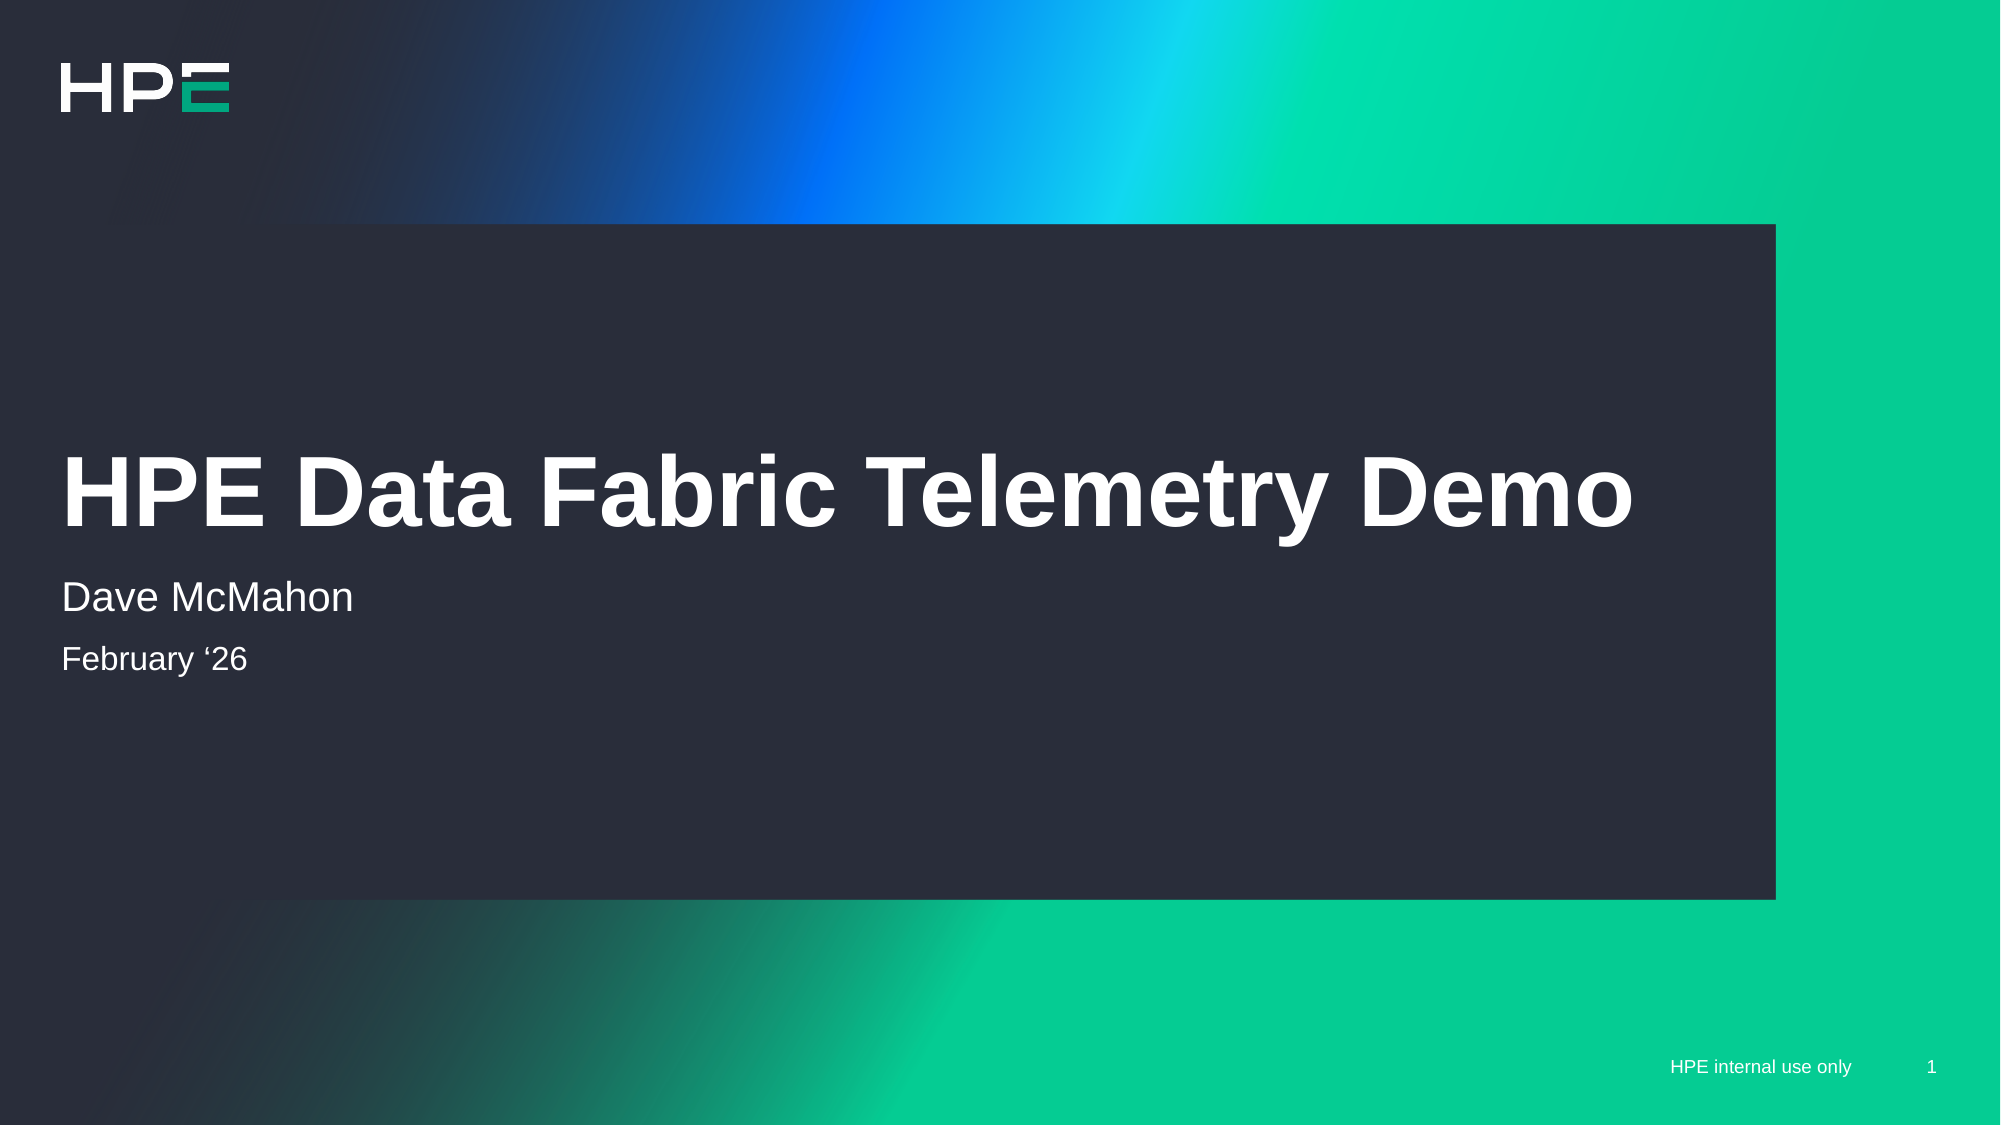

# HPE Data Fabric Telemetry Demo
Dave McMahon
February ‘26
HPE internal use only
1